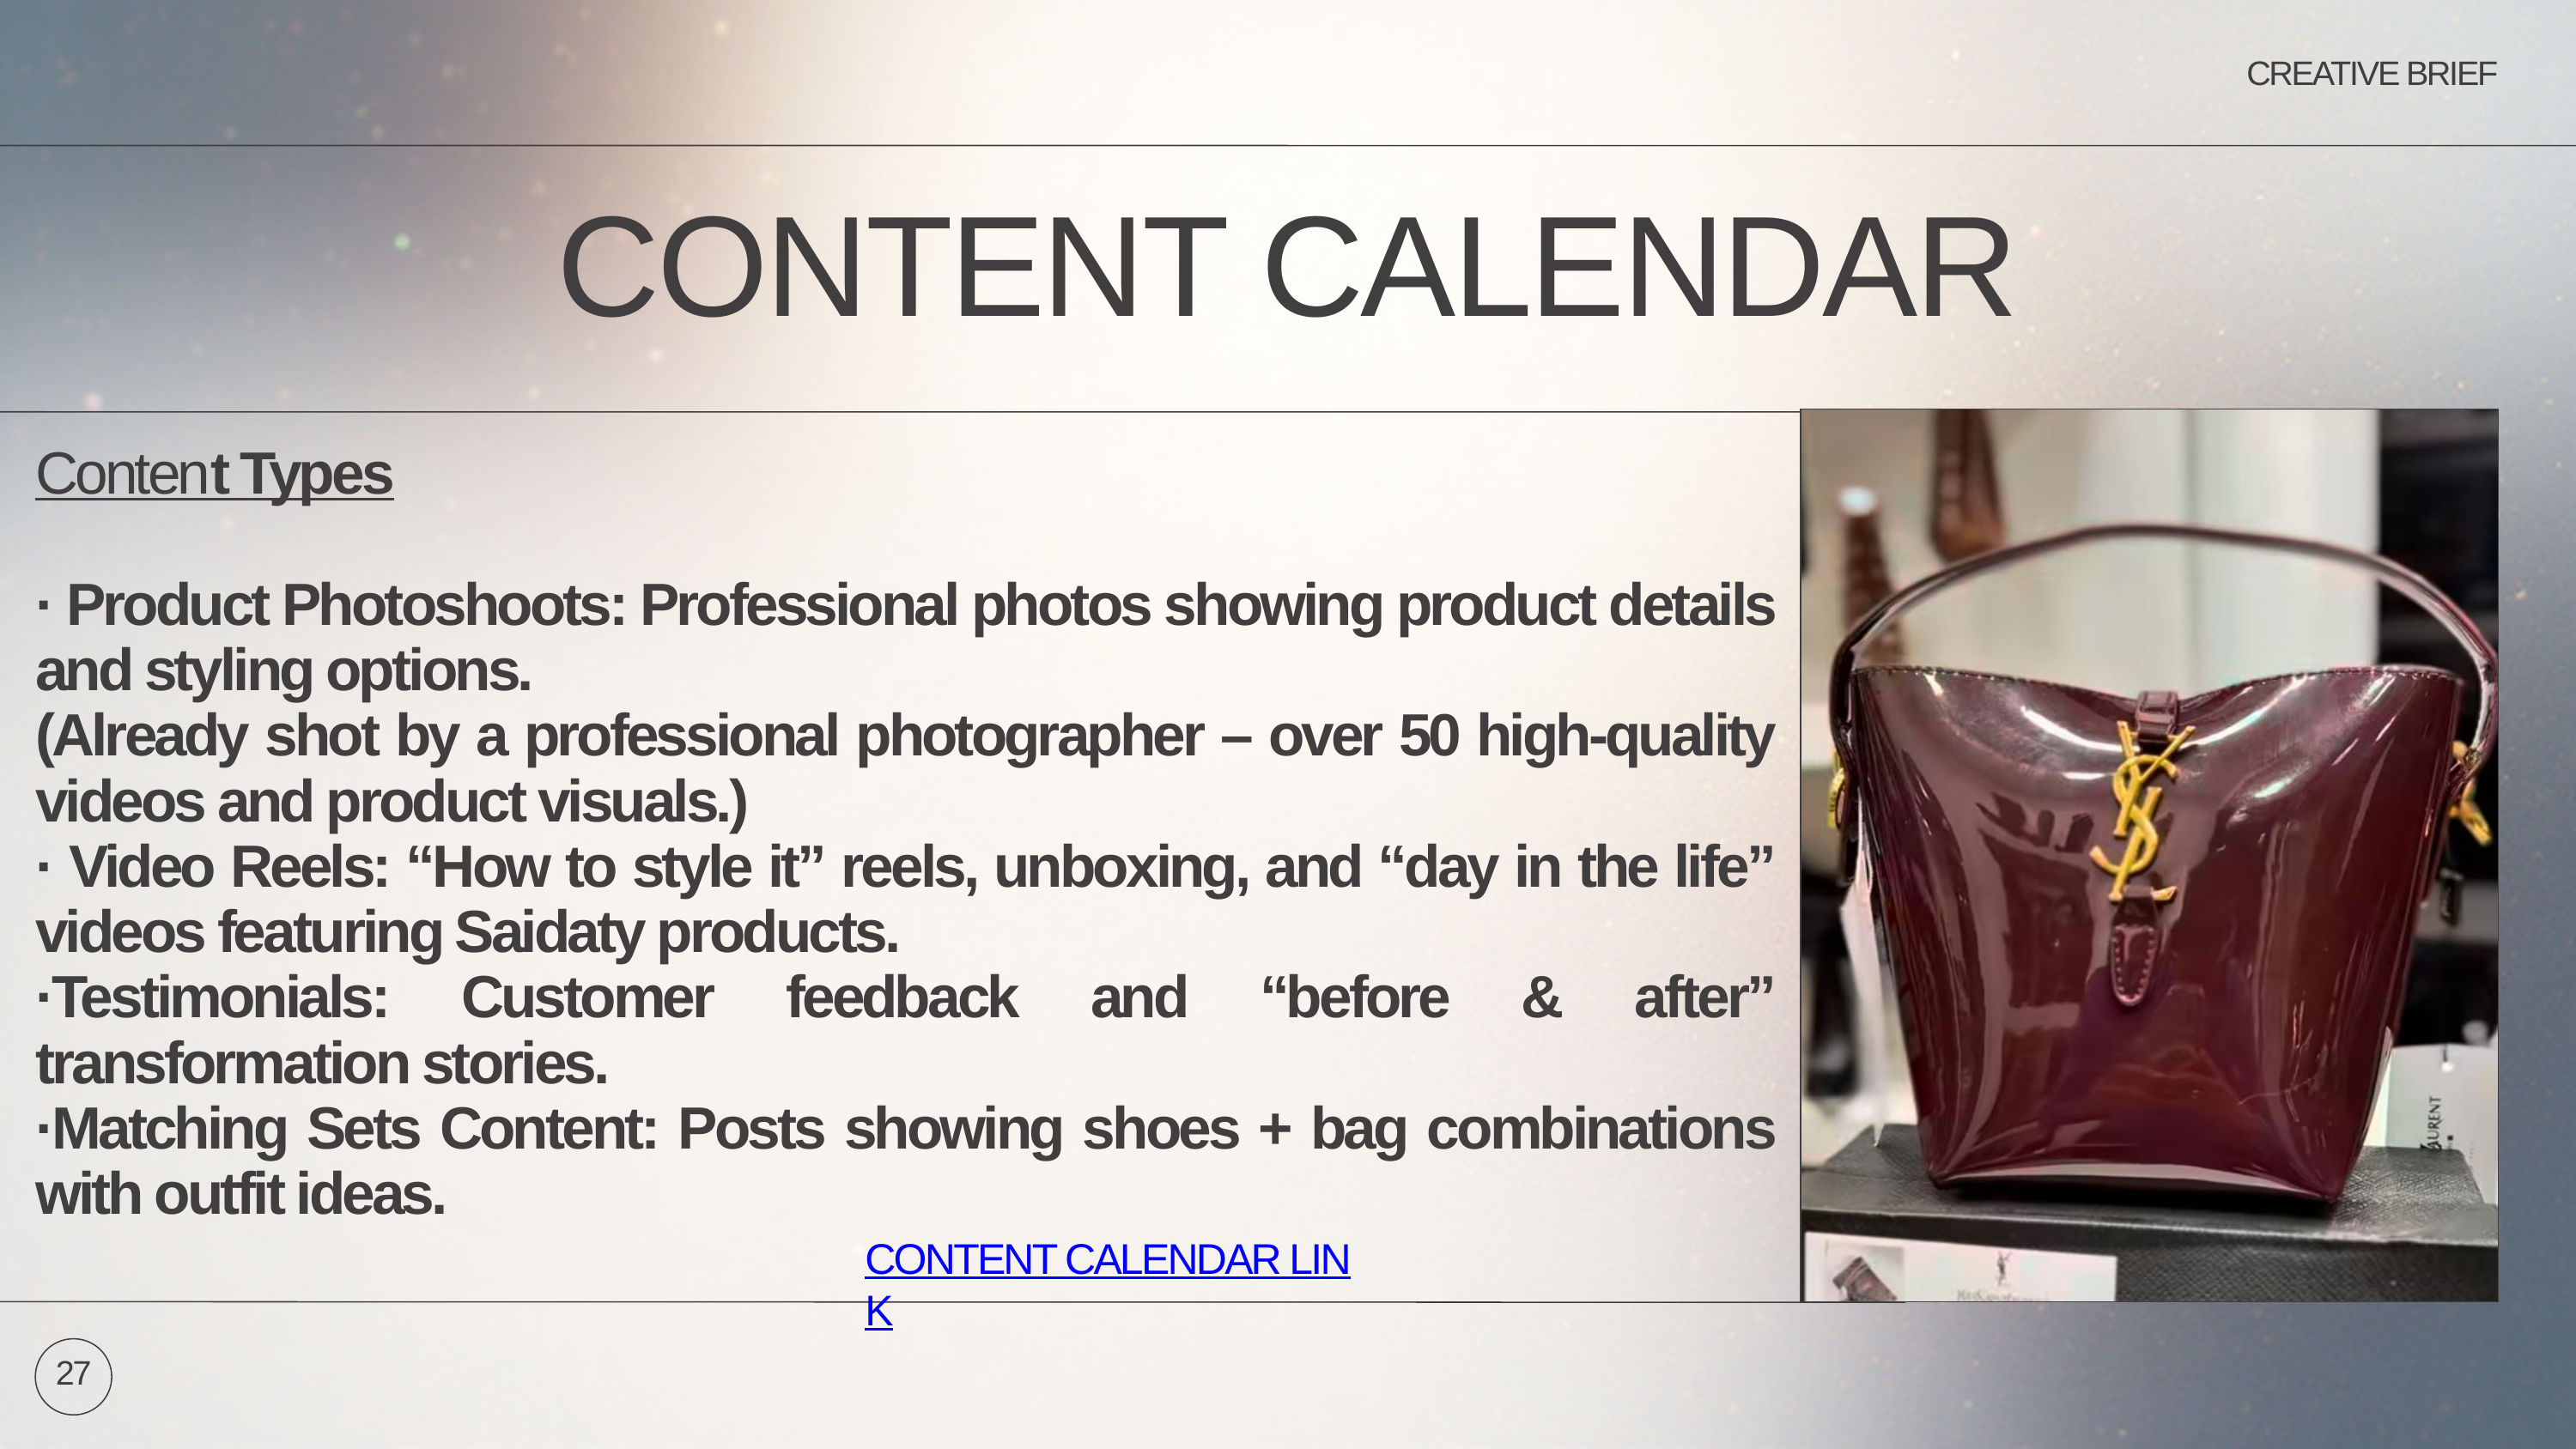

CREATIVE BRIEF

CONTENT CALENDAR

Content Types

· Product Photoshoots: Professional photos showing product details and styling options.
(Already shot by a professional photographer – over 50 high-quality videos and product visuals.)
· Video Reels: “How to style it” reels, unboxing, and “day in the life” videos featuring Saidaty products.
·Testimonials: Customer feedback and “before & after” transformation stories.
·Matching Sets Content: Posts showing shoes + bag combinations with outfit ideas.

CONTENT CALENDAR LINK

27